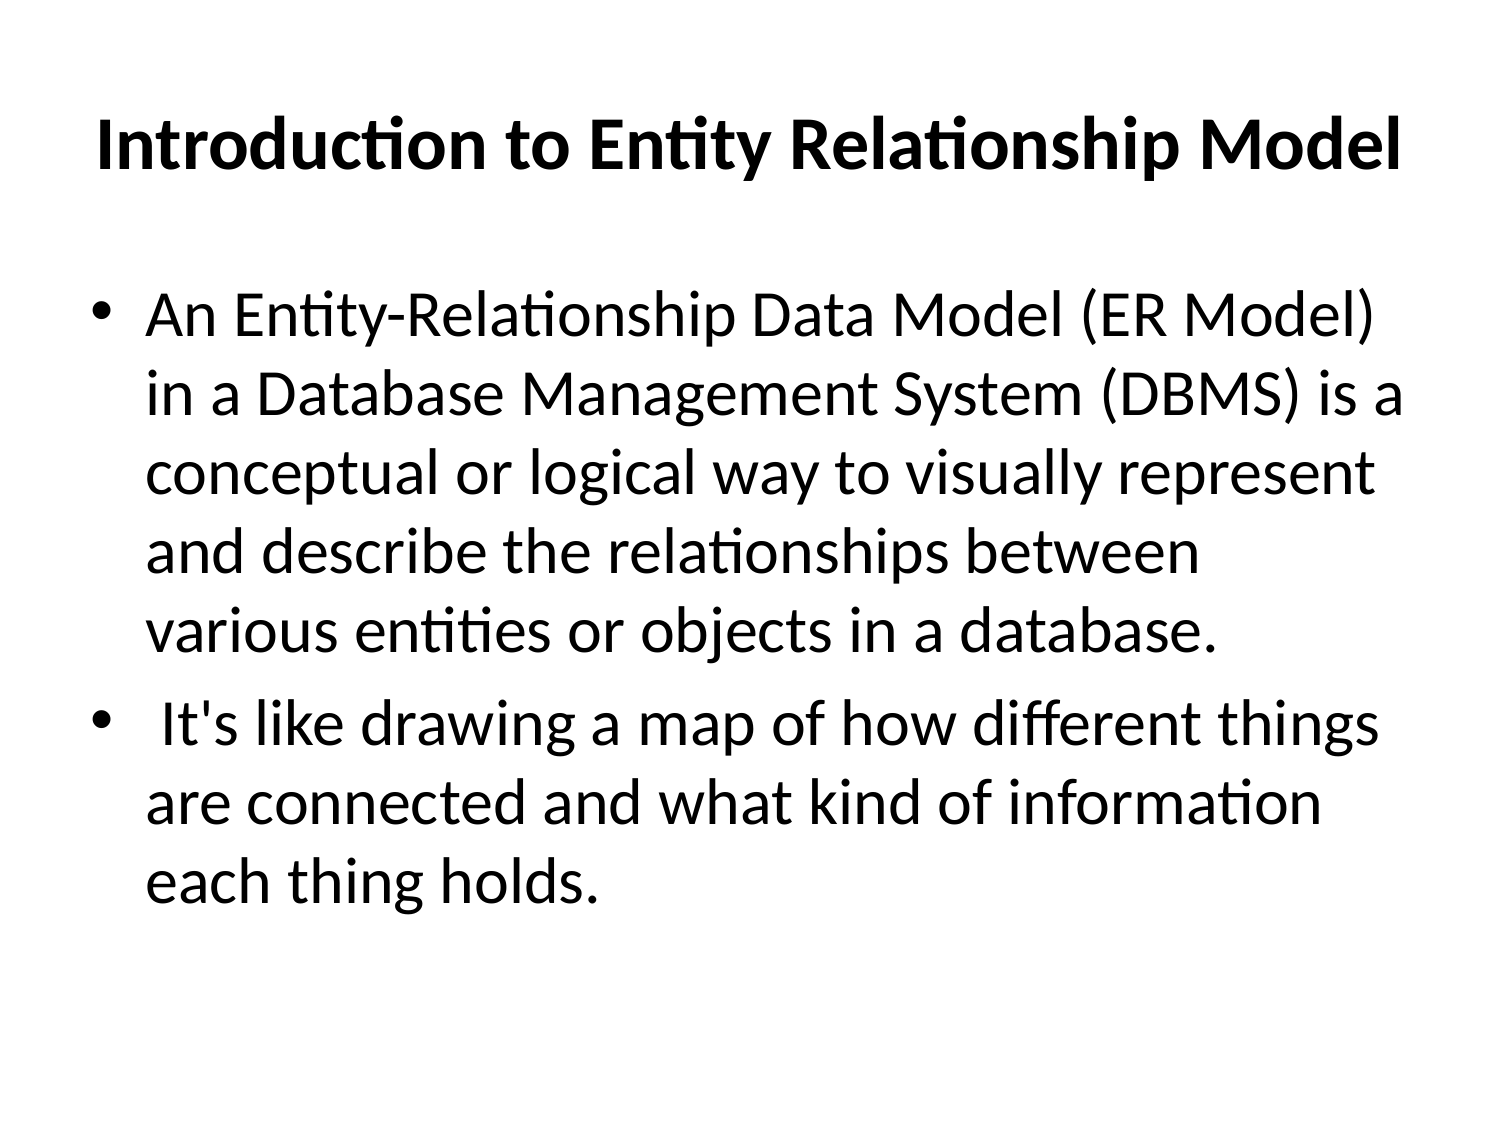

# Introduction to Entity Relationship Model
An Entity-Relationship Data Model (ER Model) in a Database Management System (DBMS) is a conceptual or logical way to visually represent and describe the relationships between various entities or objects in a database.
 It's like drawing a map of how different things are connected and what kind of information each thing holds.